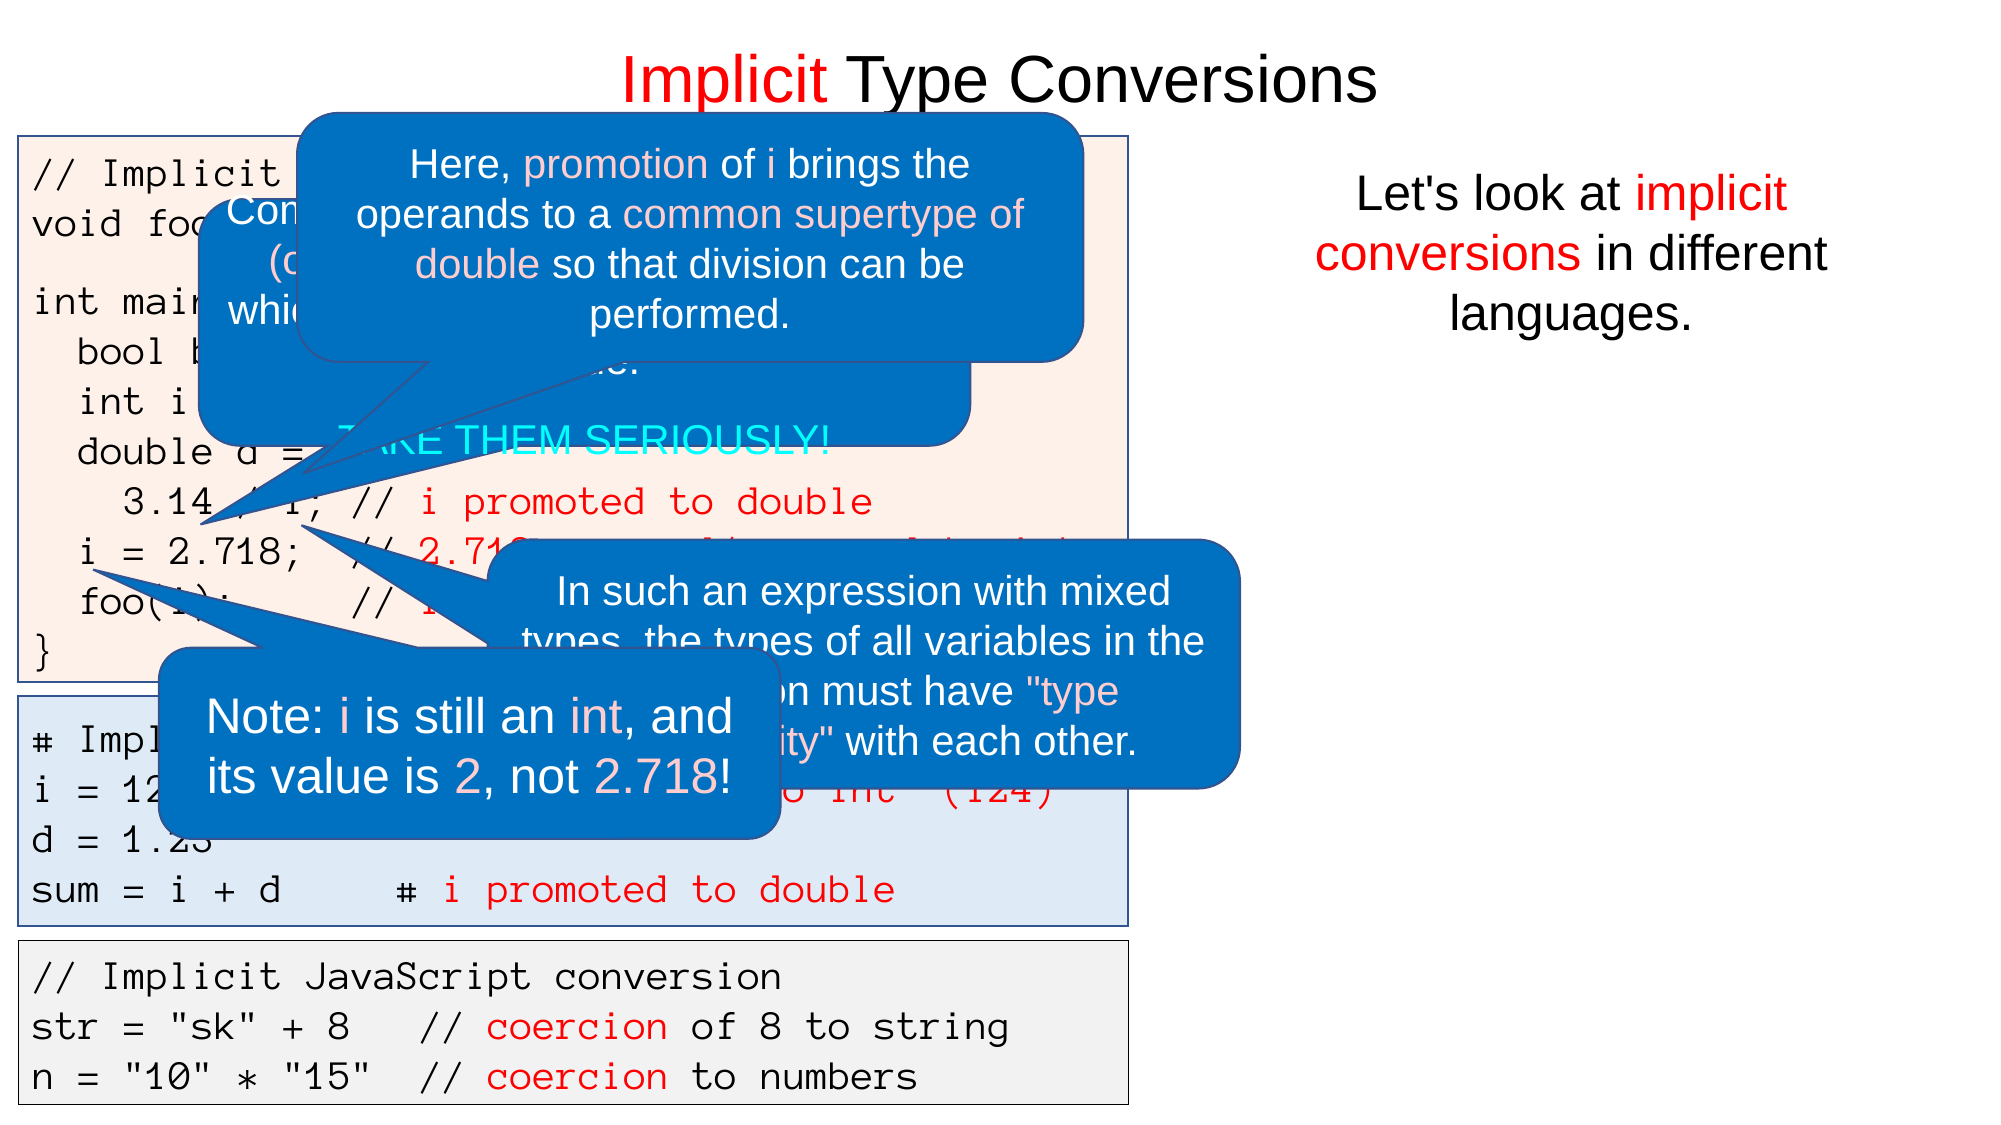

# Implicit Type Conversions
Here, promotion of i brings the operands to a common supertype of double so that division can be performed.
// Implicit C++ conversions
void foo(double x) { ... }

int main() {
  bool b = true;
  int i = b;  // b coerced to int
  double d =
    3.14 / i; // i promoted to double
  i = 2.718;  // 2.718 coerced/narrowed to int
  foo(i);     // i promoted to double
}
Let's look at implicit conversions in different languages.
Compilers will often generate warnings (or errors) for narrowing coercions which may not preserve the full source value.

TAKE THEM SERIOUSLY!
In such an expression with mixed types, the types of all variables in the expression must have "type compatibility" with each other.
Note: i is still an int, and its value is 2, not 2.718!
# Implicit Python conversions
i = 123 + True  # True coerceed to int  (124)
d = 1.23
sum = i + d     # i promoted to double
// Implicit JavaScript conversion
str = "sk" + 8   // coercion of 8 to string
n = "10" * "15"  // coercion to numbers